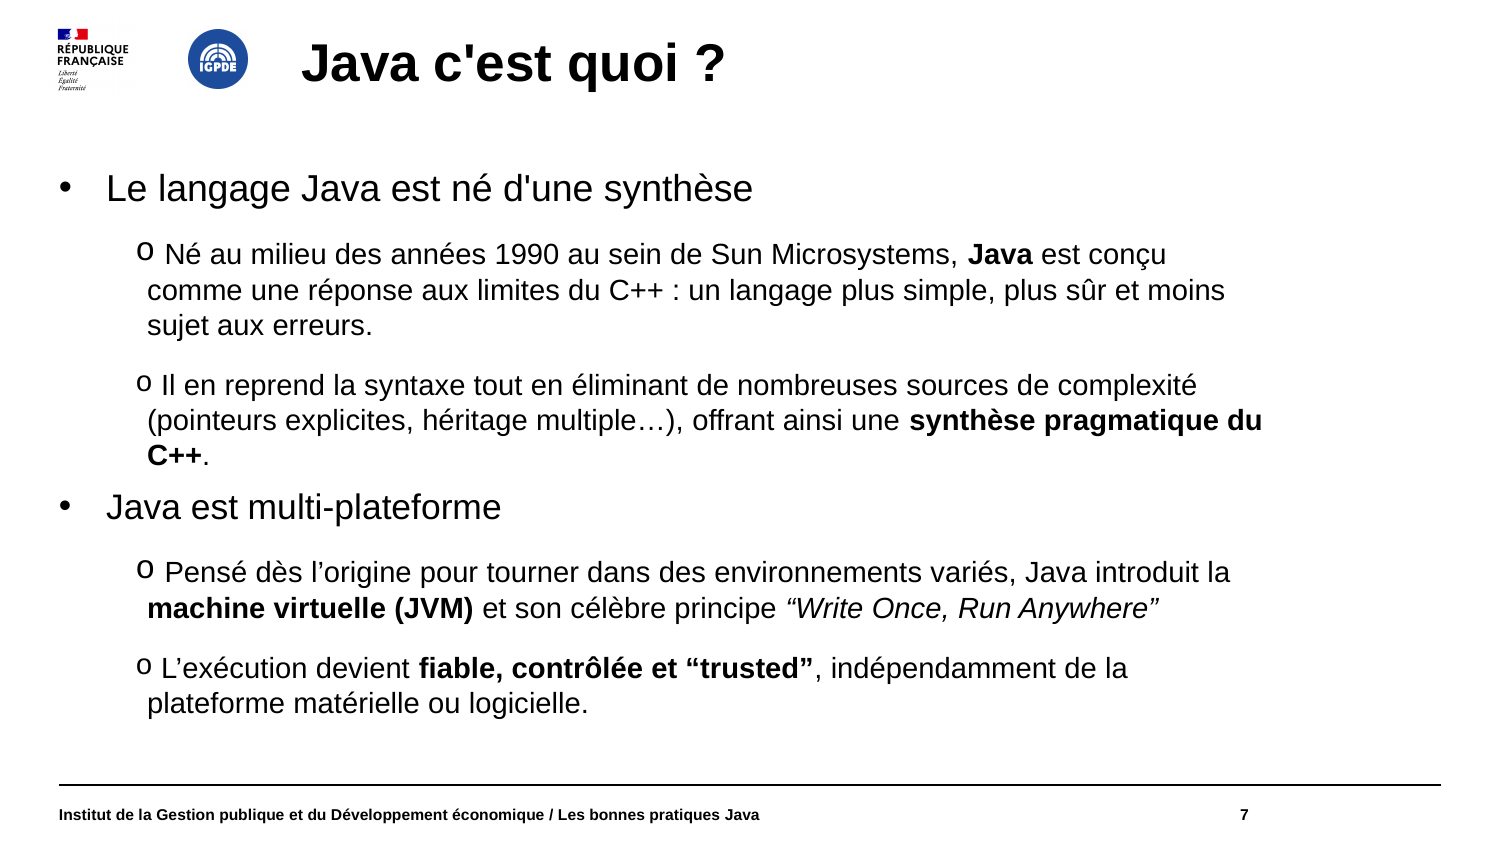

# Java c'est quoi ?
Le langage Java est né d'une synthèse
 Né au milieu des années 1990 au sein de Sun Microsystems, Java est conçu comme une réponse aux limites du C++ : un langage plus simple, plus sûr et moins sujet aux erreurs.
 Il en reprend la syntaxe tout en éliminant de nombreuses sources de complexité (pointeurs explicites, héritage multiple…), offrant ainsi une synthèse pragmatique du C++.
Java est multi-plateforme
 Pensé dès l’origine pour tourner dans des environnements variés, Java introduit la machine virtuelle (JVM) et son célèbre principe “Write Once, Run Anywhere”
 L’exécution devient fiable, contrôlée et “trusted”, indépendamment de la plateforme matérielle ou logicielle.
Institut de la Gestion publique et du Développement économique / Les bonnes pratiques Java
7